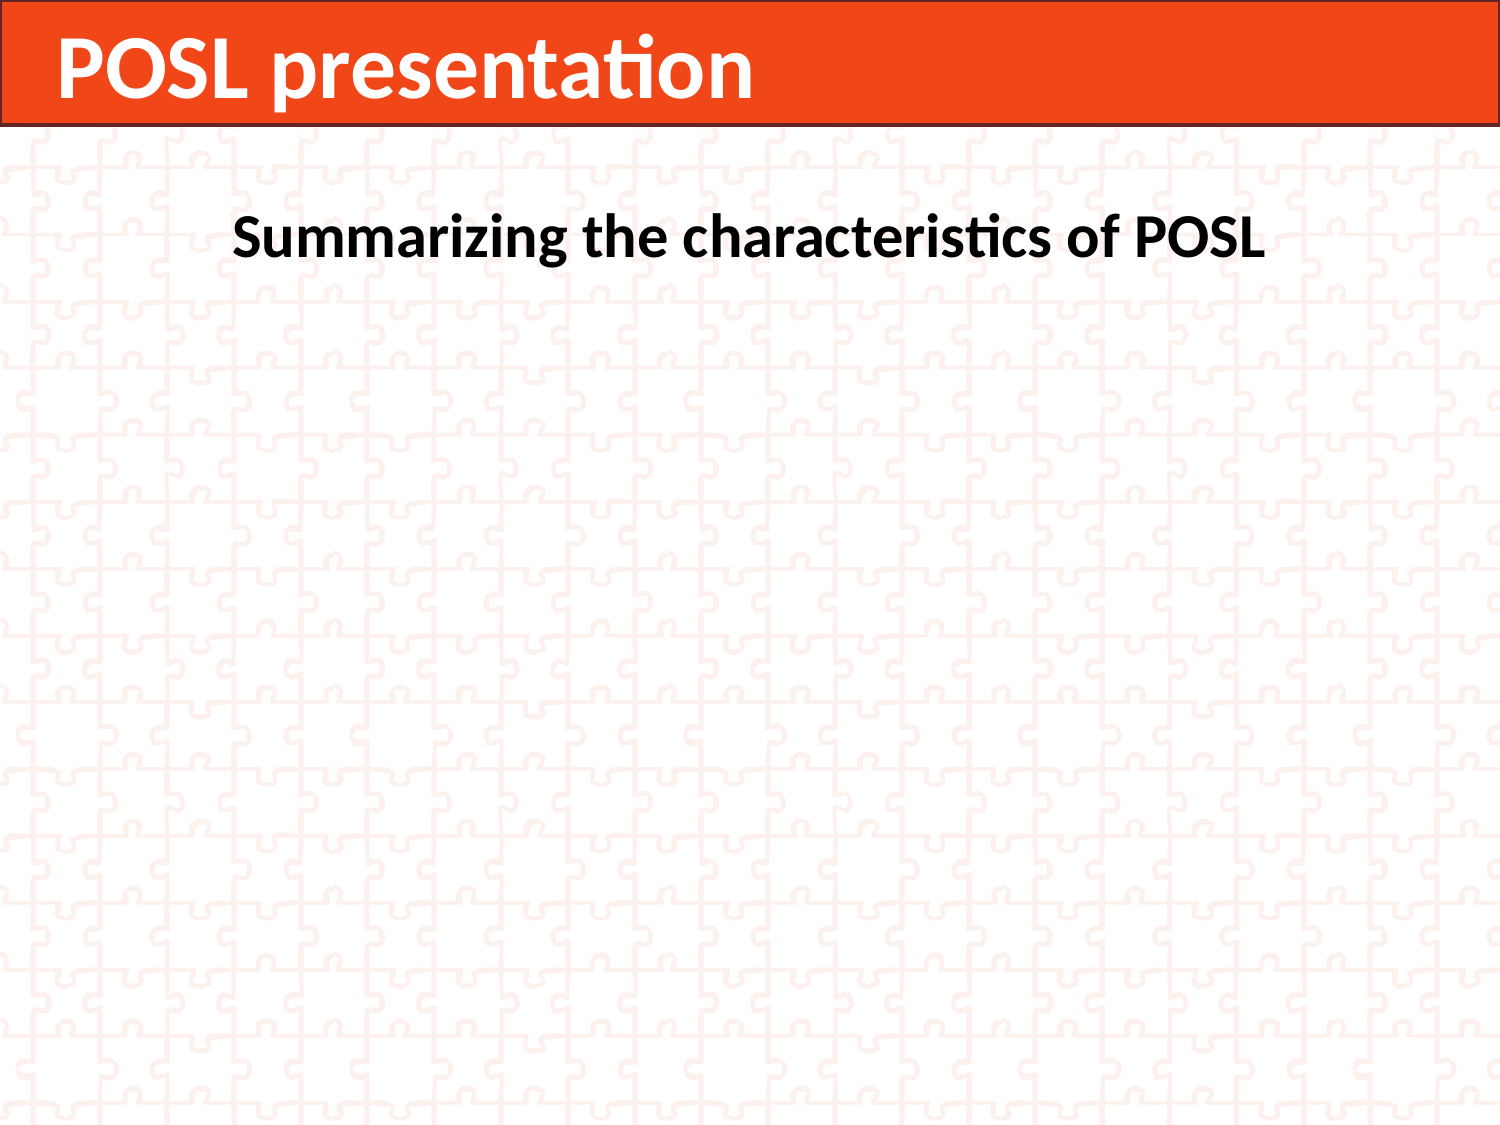

POSL presentation
Summarizing the characteristics of POSL